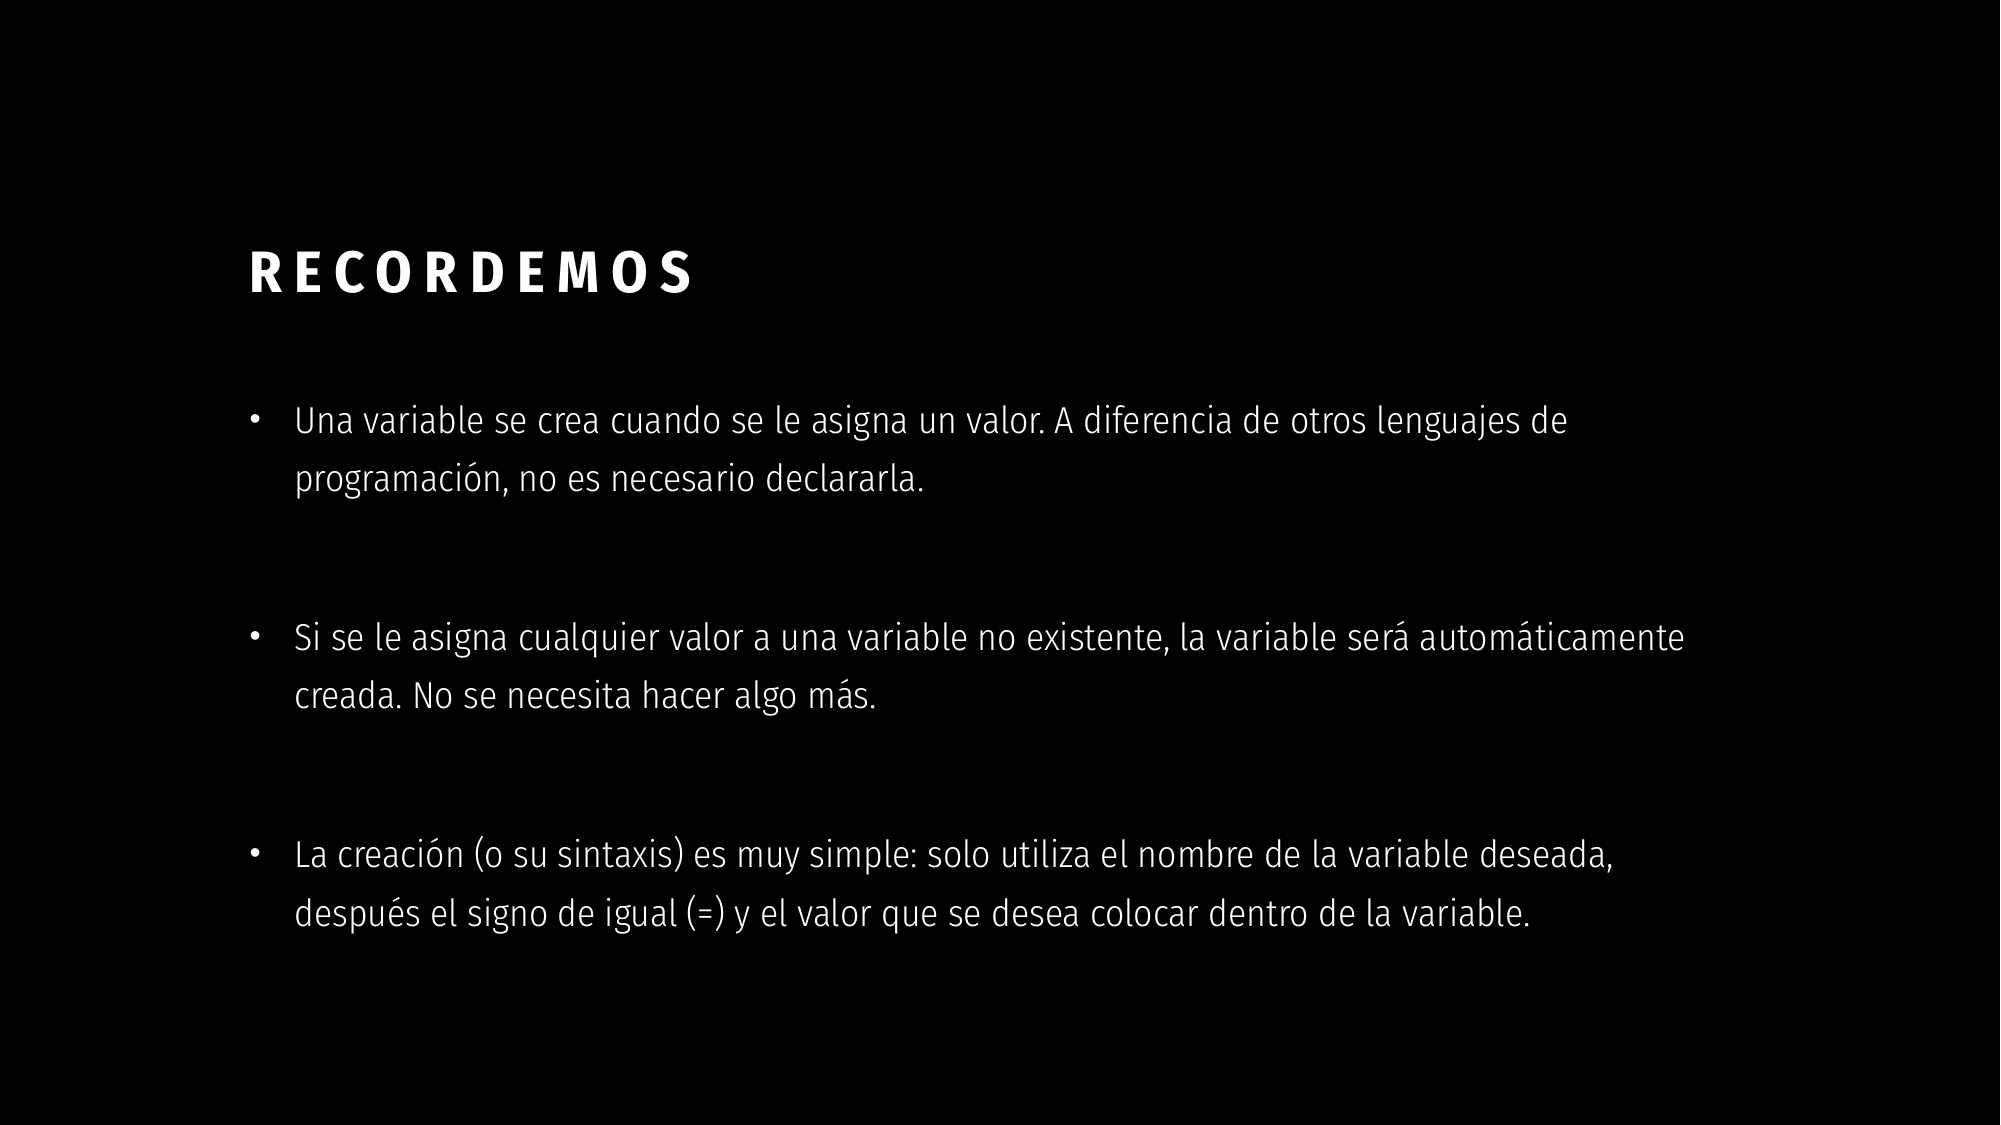

# Recordemos
Una variable se crea cuando se le asigna un valor. A diferencia de otros lenguajes de programación, no es necesario declararla.

Si se le asigna cualquier valor a una variable no existente, la variable será automáticamente creada. No se necesita hacer algo más.

La creación (o su sintaxis) es muy simple: solo utiliza el nombre de la variable deseada, después el signo de igual (=) y el valor que se desea colocar dentro de la variable.